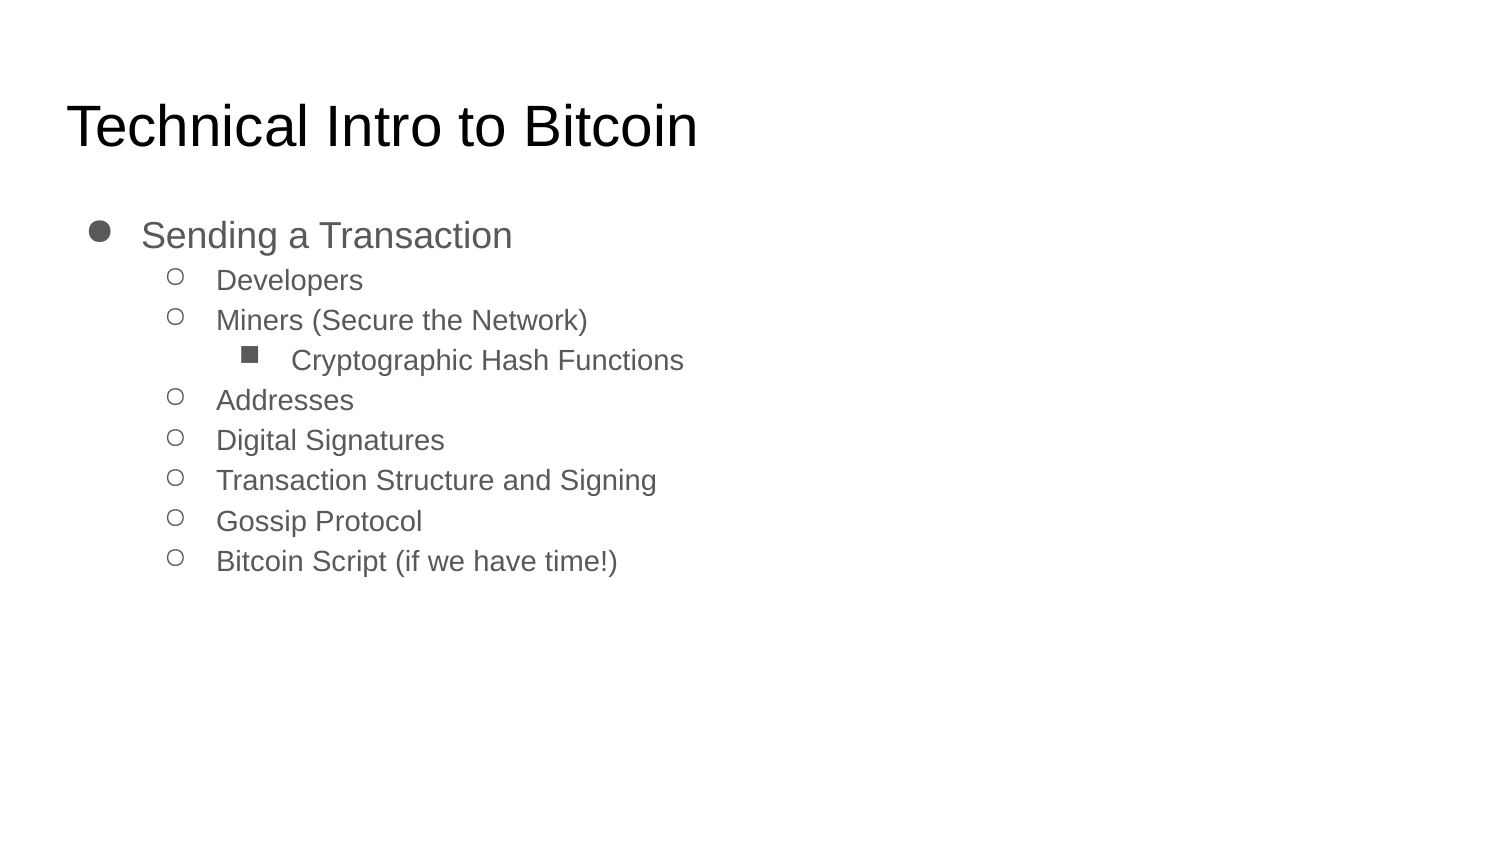

# Technical Intro to Bitcoin
Sending a Transaction
Developers
Miners (Secure the Network)
Cryptographic Hash Functions
Addresses
Digital Signatures
Transaction Structure and Signing
Gossip Protocol
Bitcoin Script (if we have time!)